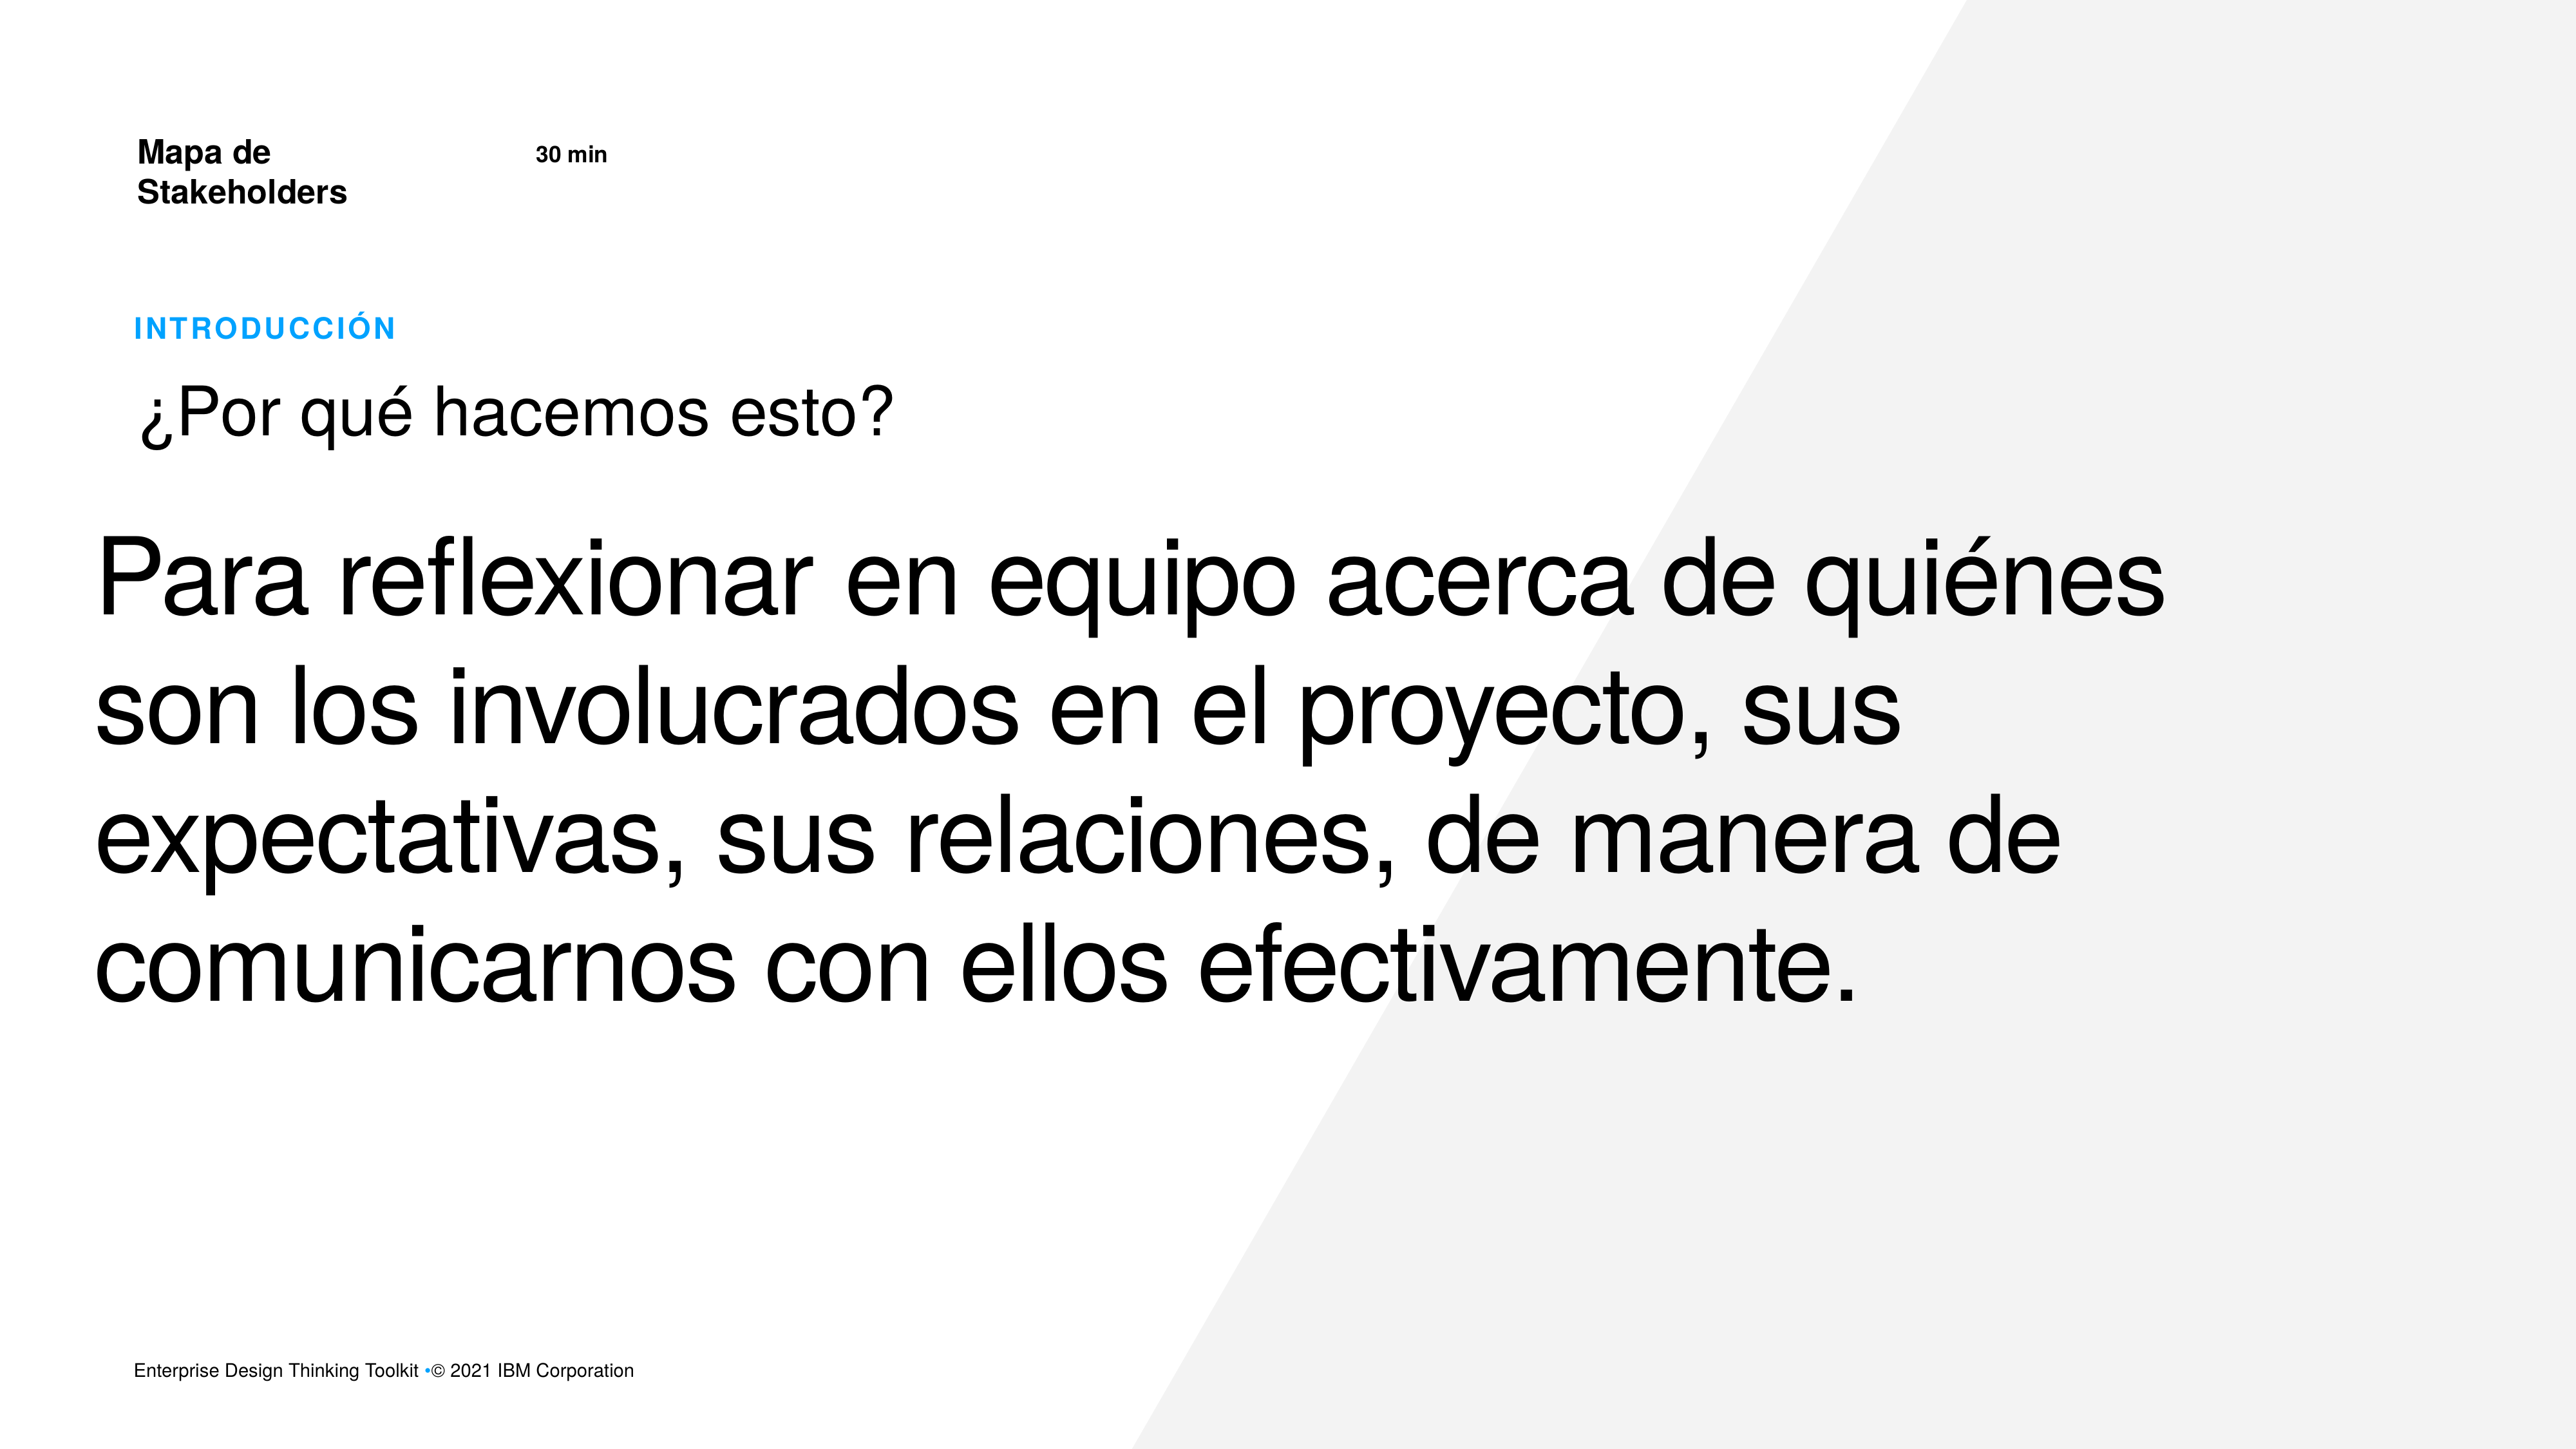

Mapa de
Stakeholders
30 min
IntroducciÓn
¿Por qué hacemos esto?
Para reflexionar en equipo acerca de quiénes son los involucrados en el proyecto, sus expectativas, sus relaciones, de manera de comunicarnos con ellos efectivamente.
Enterprise Design Thinking Toolkit •© 2021 IBM Corporation